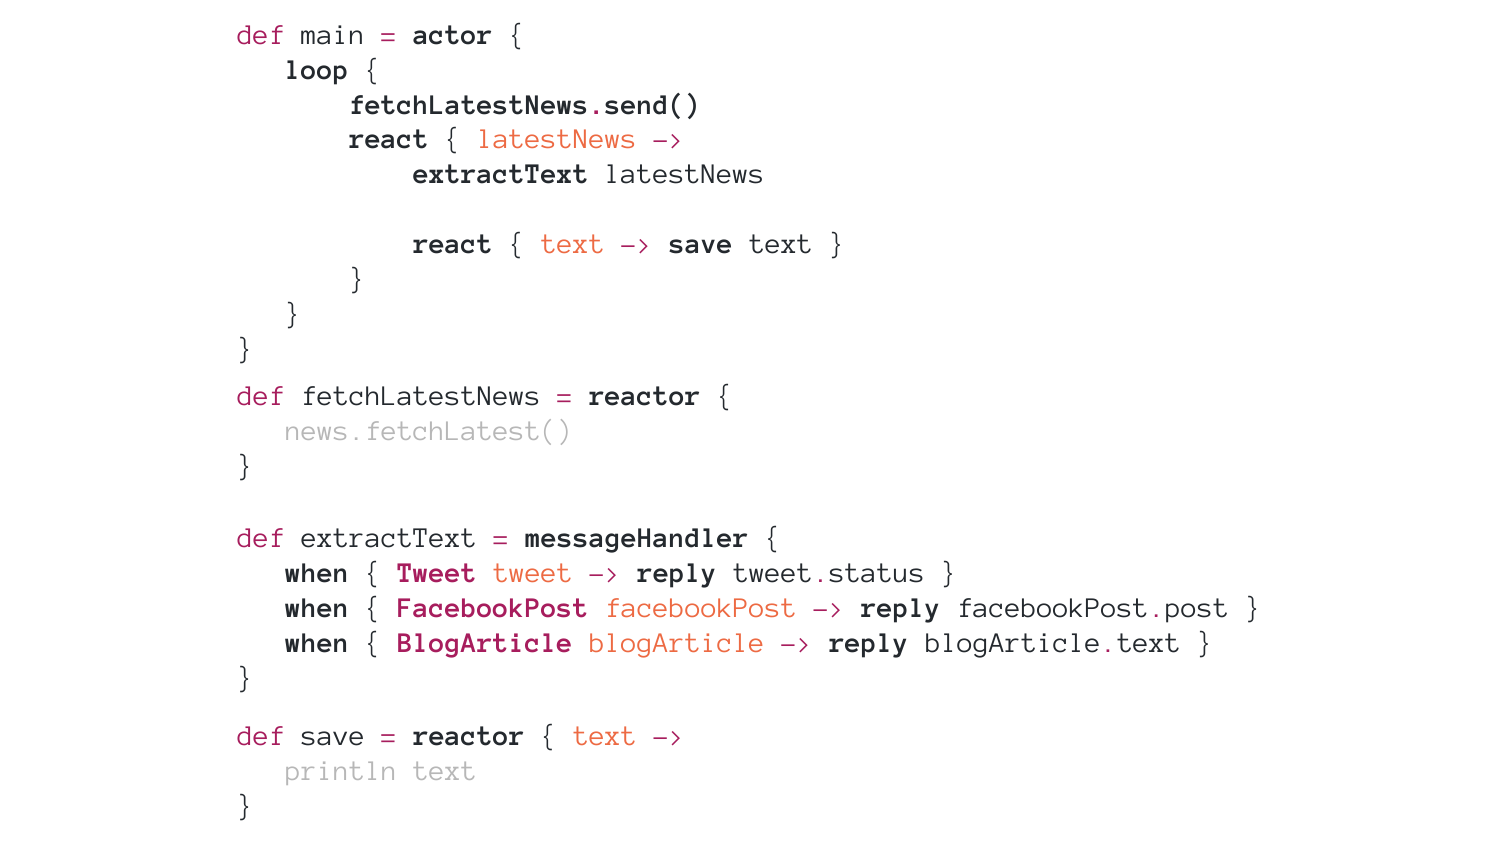

def main = actor {
   loop {
       fetchLatestNews.send()
       react { latestNews ->
           extractText latestNews

           react { text -> save text }
       }
   }
}
def fetchLatestNews = reactor {
   news.fetchLatest()
}

def extractText = messageHandler {
   when { Tweet tweet -> reply tweet.status }
   when { FacebookPost facebookPost -> reply facebookPost.post }
   when { BlogArticle blogArticle -> reply blogArticle.text }
}
def save = reactor { text ->
   println text
}